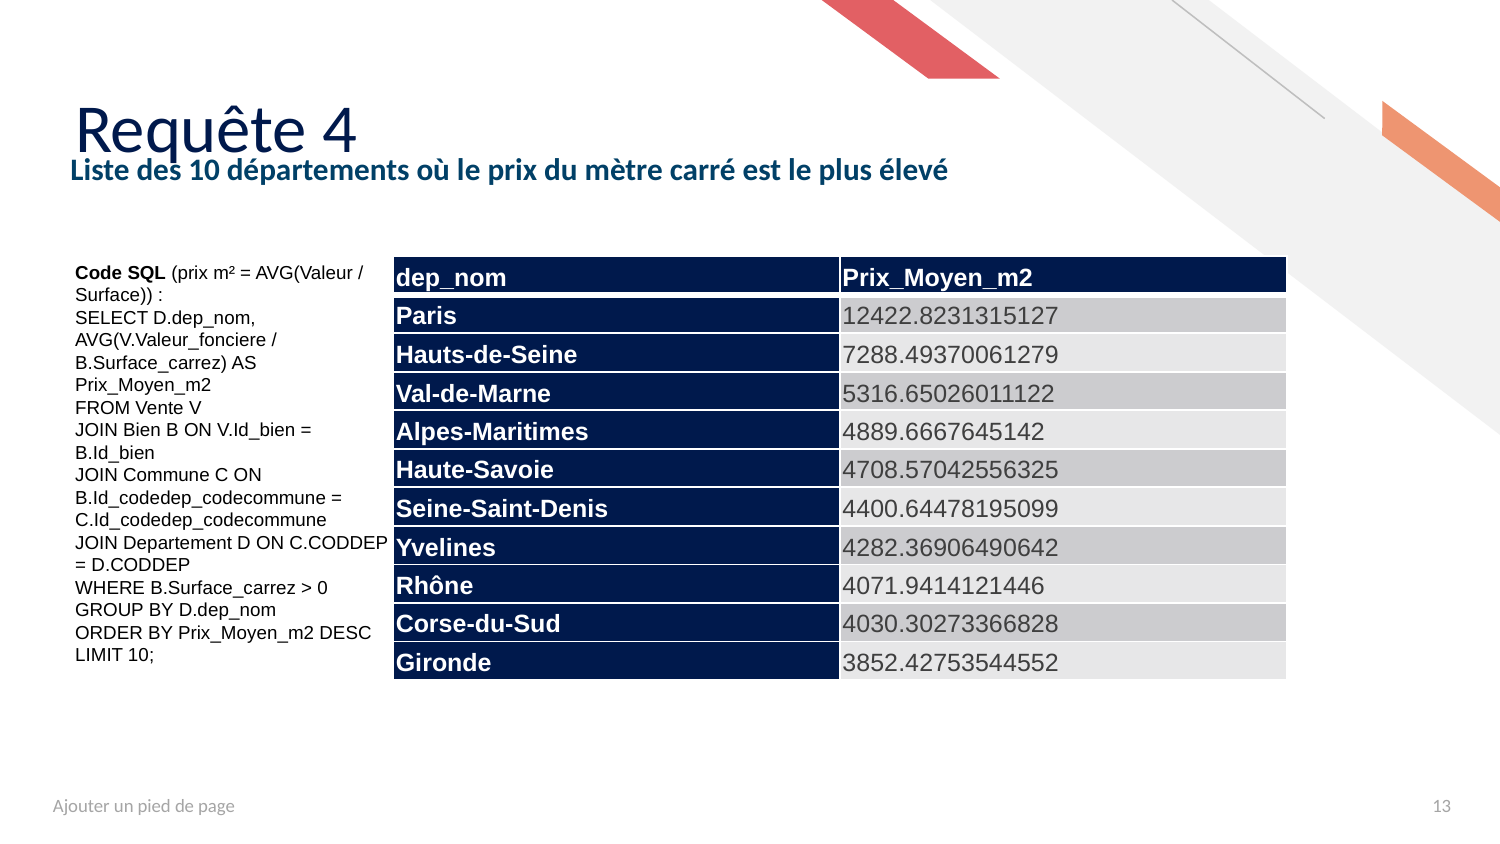

# Requête 4
Liste des 10 départements où le prix du mètre carré est le plus élevé
Code SQL (prix m² = AVG(Valeur / Surface)) :
SELECT D.dep_nom, AVG(V.Valeur_fonciere / B.Surface_carrez) AS Prix_Moyen_m2
FROM Vente V
JOIN Bien B ON V.Id_bien = B.Id_bien
JOIN Commune C ON B.Id_codedep_codecommune = C.Id_codedep_codecommune
JOIN Departement D ON C.CODDEP = D.CODDEP
WHERE B.Surface_carrez > 0
GROUP BY D.dep_nom
ORDER BY Prix_Moyen_m2 DESC
LIMIT 10;
| dep\_nom | Prix\_Moyen\_m2 |
| --- | --- |
| Paris | 12422.8231315127 |
| Hauts-de-Seine | 7288.49370061279 |
| Val-de-Marne | 5316.65026011122 |
| Alpes-Maritimes | 4889.6667645142 |
| Haute-Savoie | 4708.57042556325 |
| Seine-Saint-Denis | 4400.64478195099 |
| Yvelines | 4282.36906490642 |
| Rhône | 4071.9414121446 |
| Corse-du-Sud | 4030.30273366828 |
| Gironde | 3852.42753544552 |
Ajouter un pied de page
13